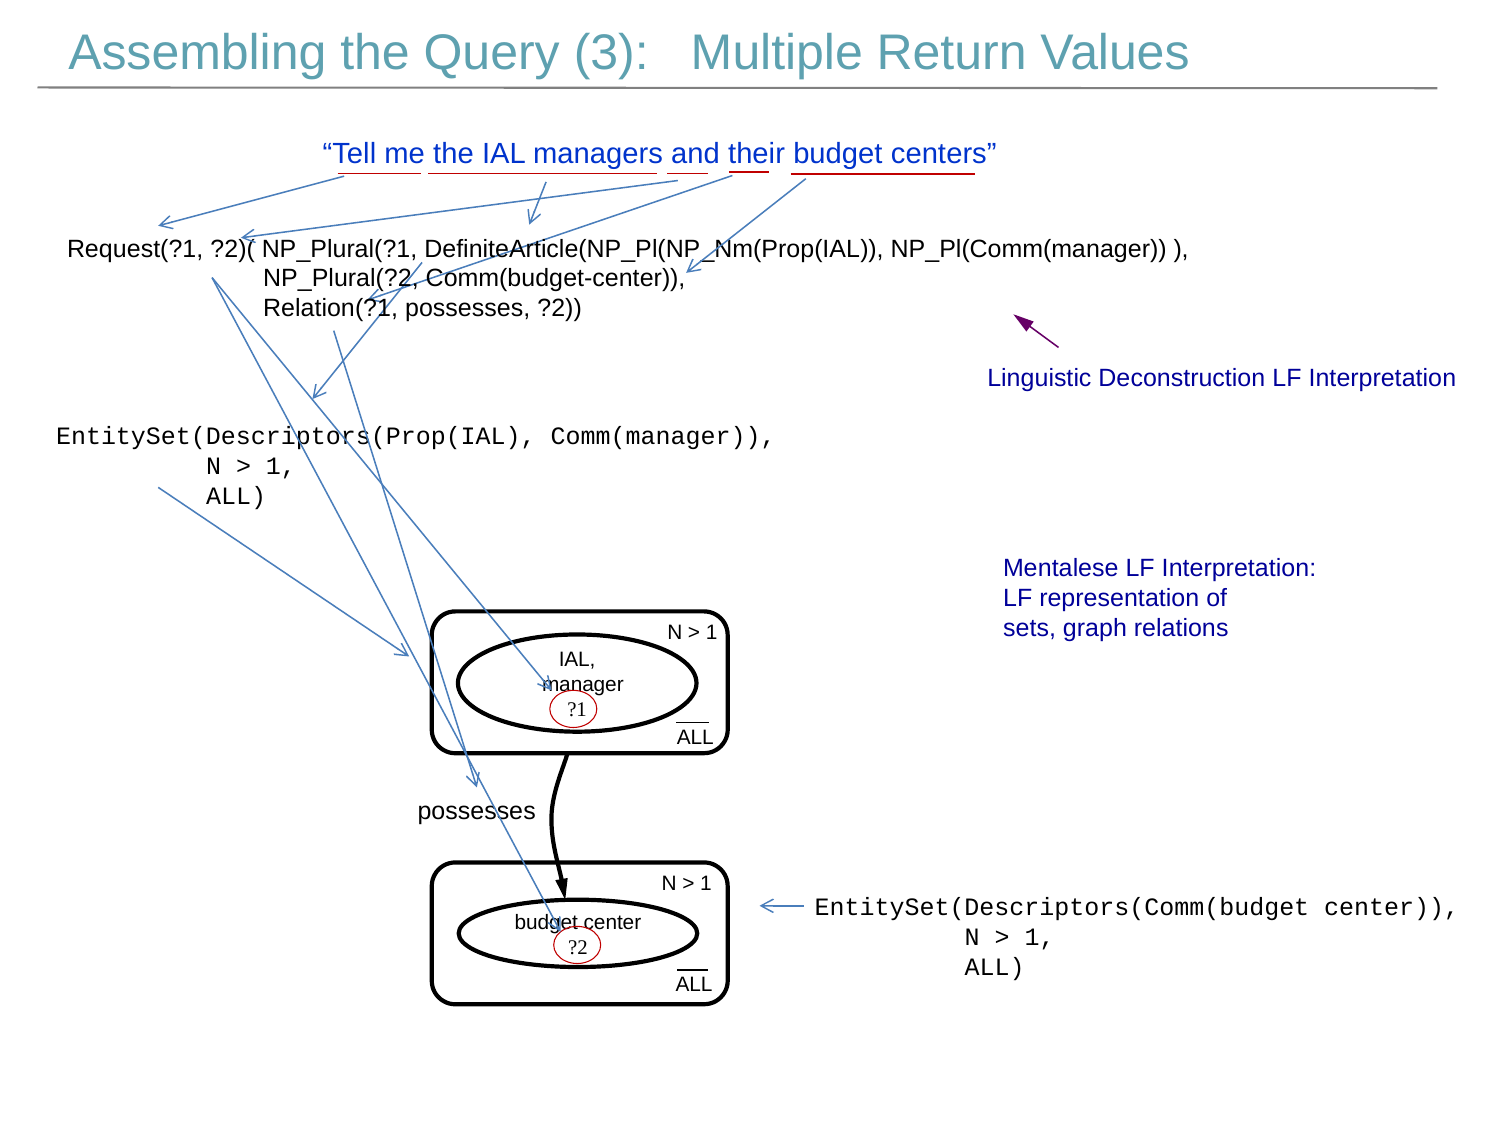

Assembling the Query (3):   Multiple Return Values
“Tell me the IAL managers and their budget centers”
Request(?1, ?2)( NP_Plural(?1, DefiniteArticle(NP_Pl(NP_Nm(Prop(IAL)), NP_Pl(Comm(manager)) ),
                            NP_Plural(?2, Comm(budget-center)),
                            Relation(?1, possesses, ?2))
Linguistic Deconstruction LF Interpretation
EntitySet(Descriptors(Prop(IAL), Comm(manager)),
          N > 1,
          ALL)
Mentalese LF Interpretation:
LF representation of
sets, graph relations
N > 1

IAL,
  manager
?1

  ALL

possesses

N > 1
budget center
?2
ALL
EntitySet(Descriptors(Comm(budget center)),
          N > 1,
          ALL)